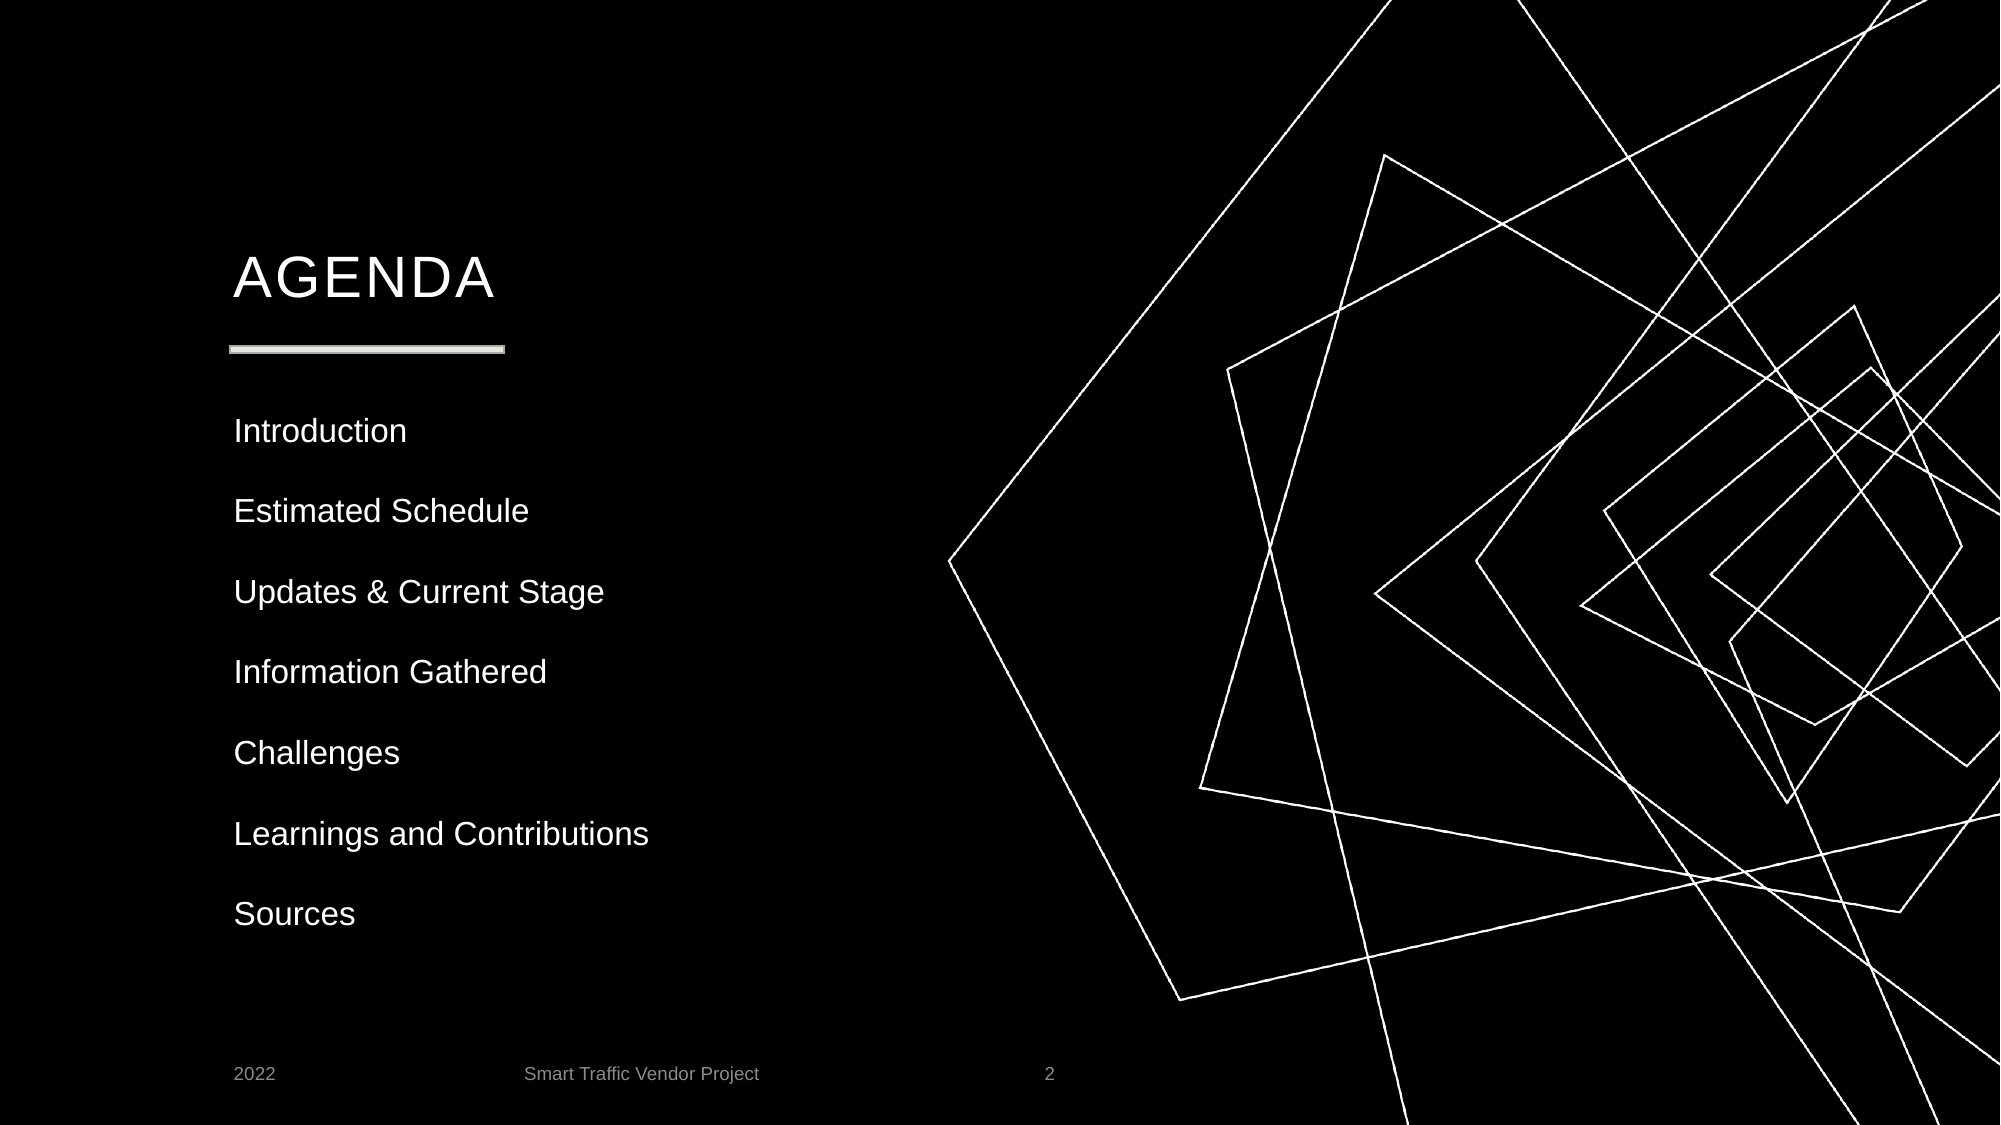

# AGENDA

Introduction
Estimated Schedule
Updates & Current Stage
Information Gathered
Challenges
Learnings and Contributions
Sources
Smart Traffic Vendor Project
2022
2